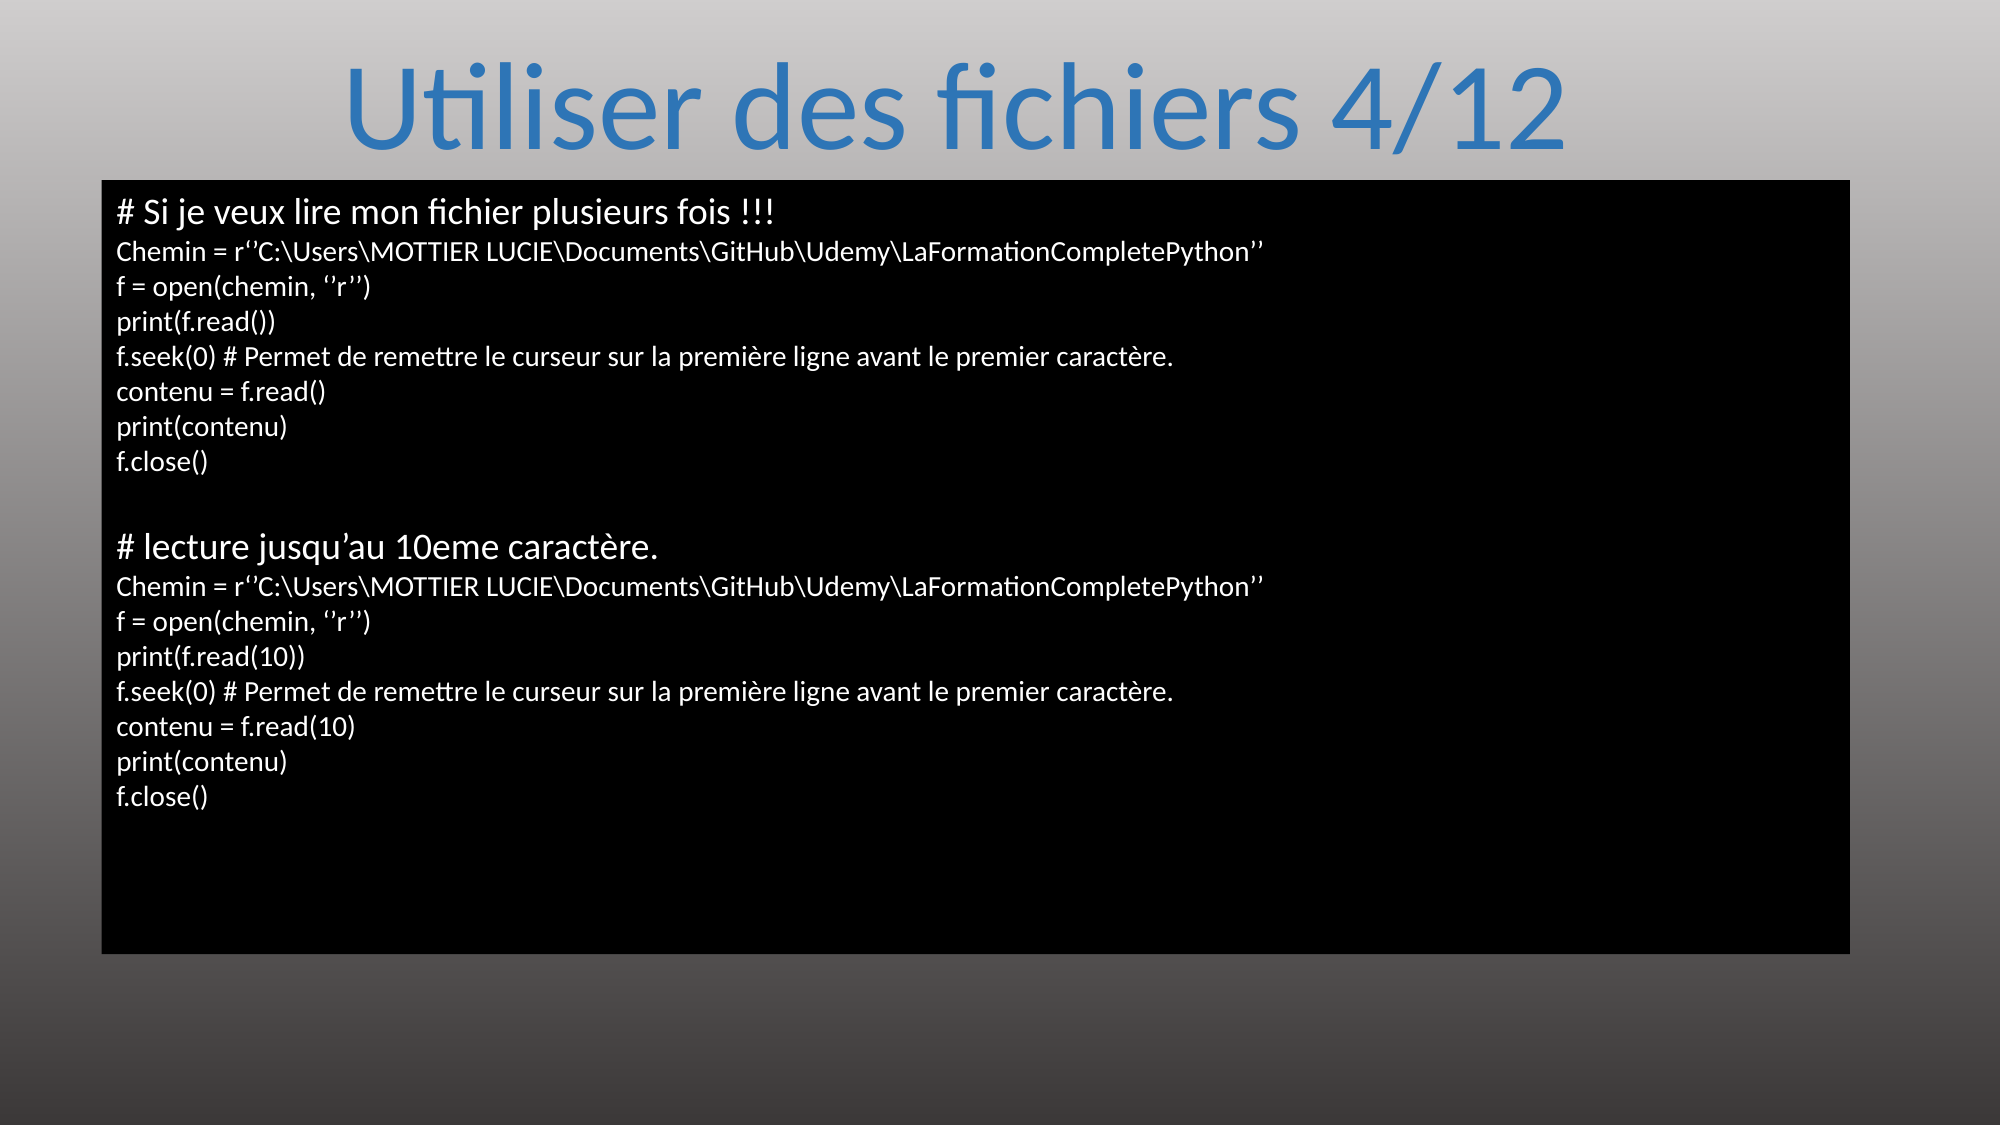

# Utiliser des fichiers 4/12

# Si je veux lire mon fichier plusieurs fois !!!
Chemin = r‘’C:\Users\MOTTIER LUCIE\Documents\GitHub\Udemy\LaFormationCompletePython’’
f = open(chemin, ‘’r’’)
print(f.read())
f.seek(0) # Permet de remettre le curseur sur la première ligne avant le premier caractère.
contenu = f.read()
print(contenu)
f.close()

# lecture jusqu’au 10eme caractère.
Chemin = r‘’C:\Users\MOTTIER LUCIE\Documents\GitHub\Udemy\LaFormationCompletePython’’
f = open(chemin, ‘’r’’)
print(f.read(10))
f.seek(0) # Permet de remettre le curseur sur la première ligne avant le premier caractère.
contenu = f.read(10)
print(contenu)
f.close()

224